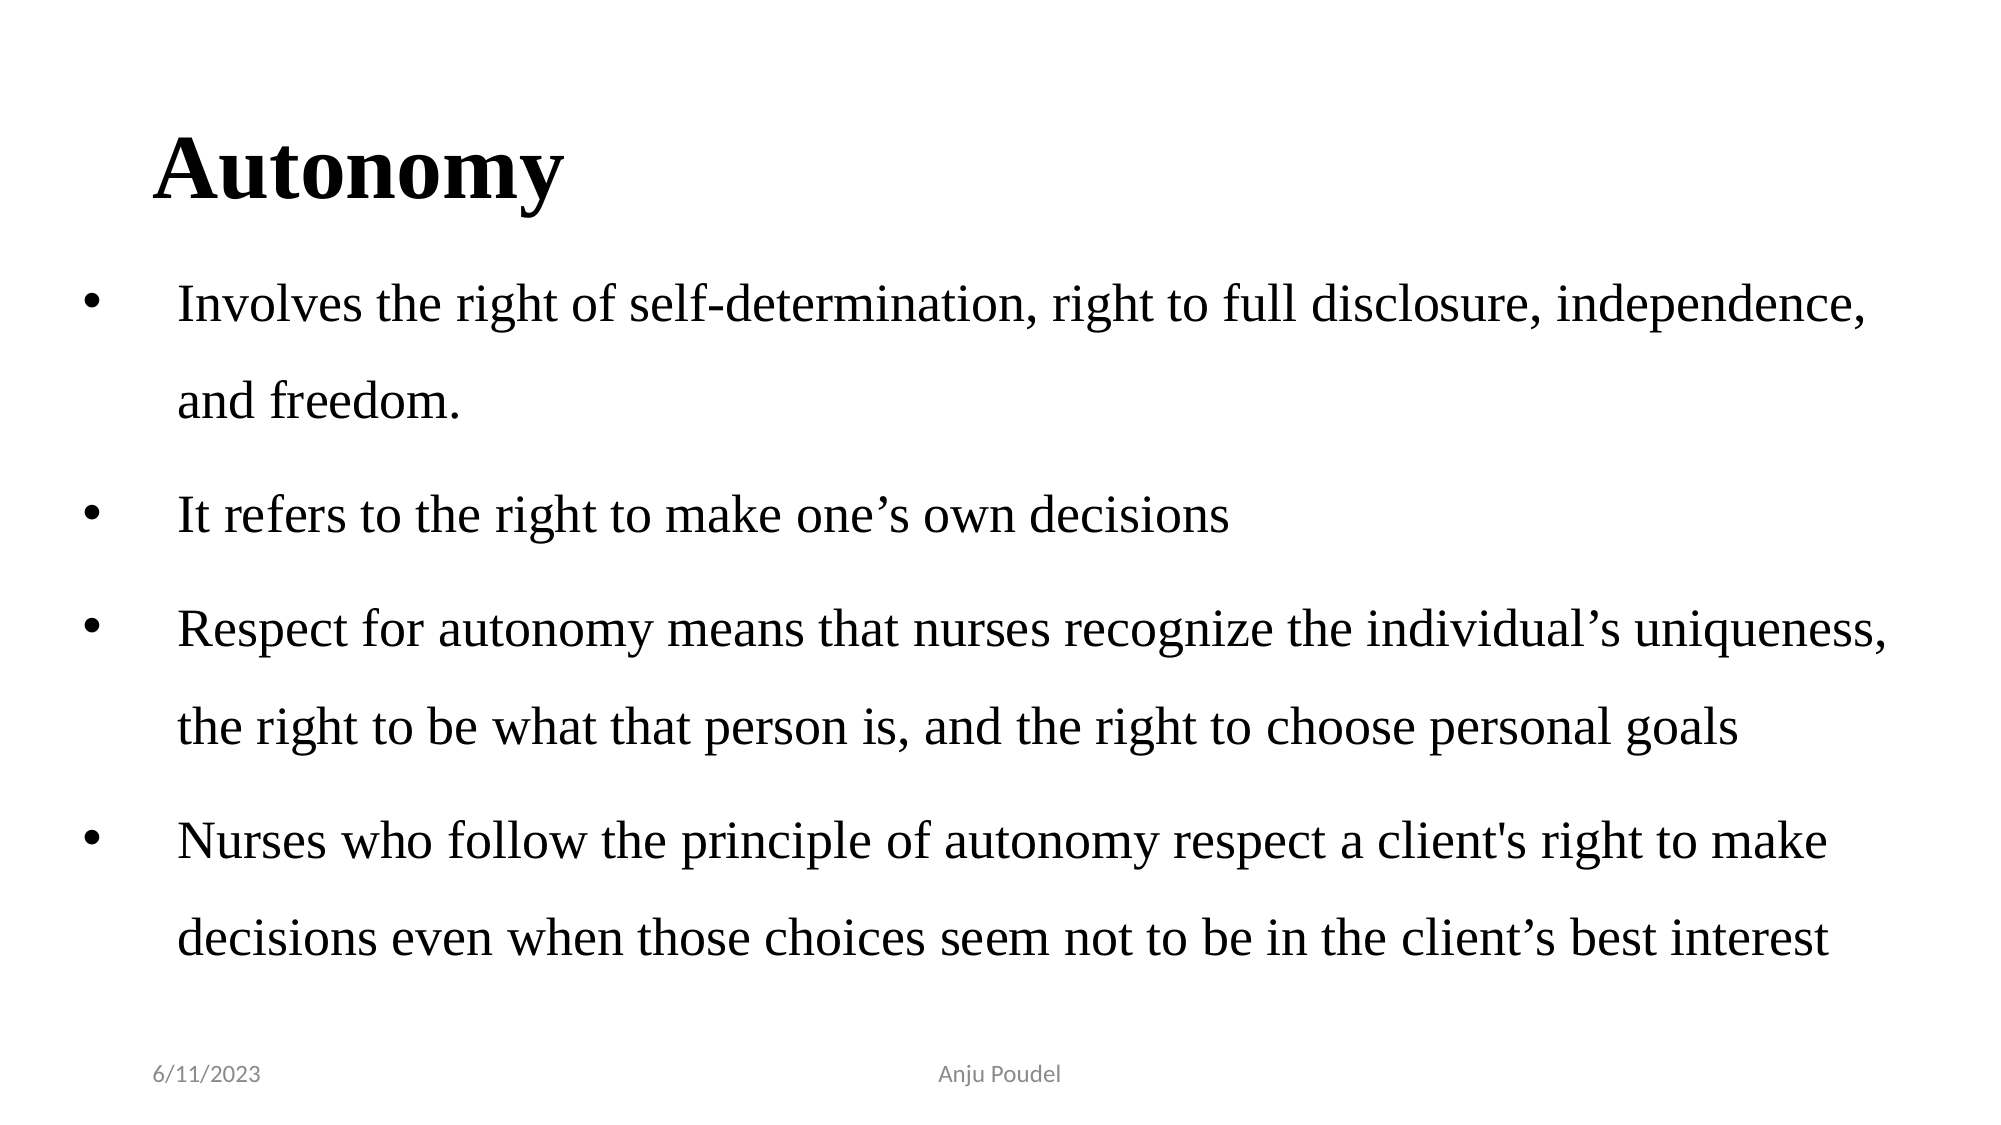

# Autonomy
Involves the right of self-determination, right to full disclosure, independence, and freedom.
It refers to the right to make one’s own decisions
Respect for autonomy means that nurses recognize the individual’s uniqueness, the right to be what that person is, and the right to choose personal goals
Nurses who follow the principle of autonomy respect a client's right to make decisions even when those choices seem not to be in the client’s best interest

6/11/2023
Anju Poudel